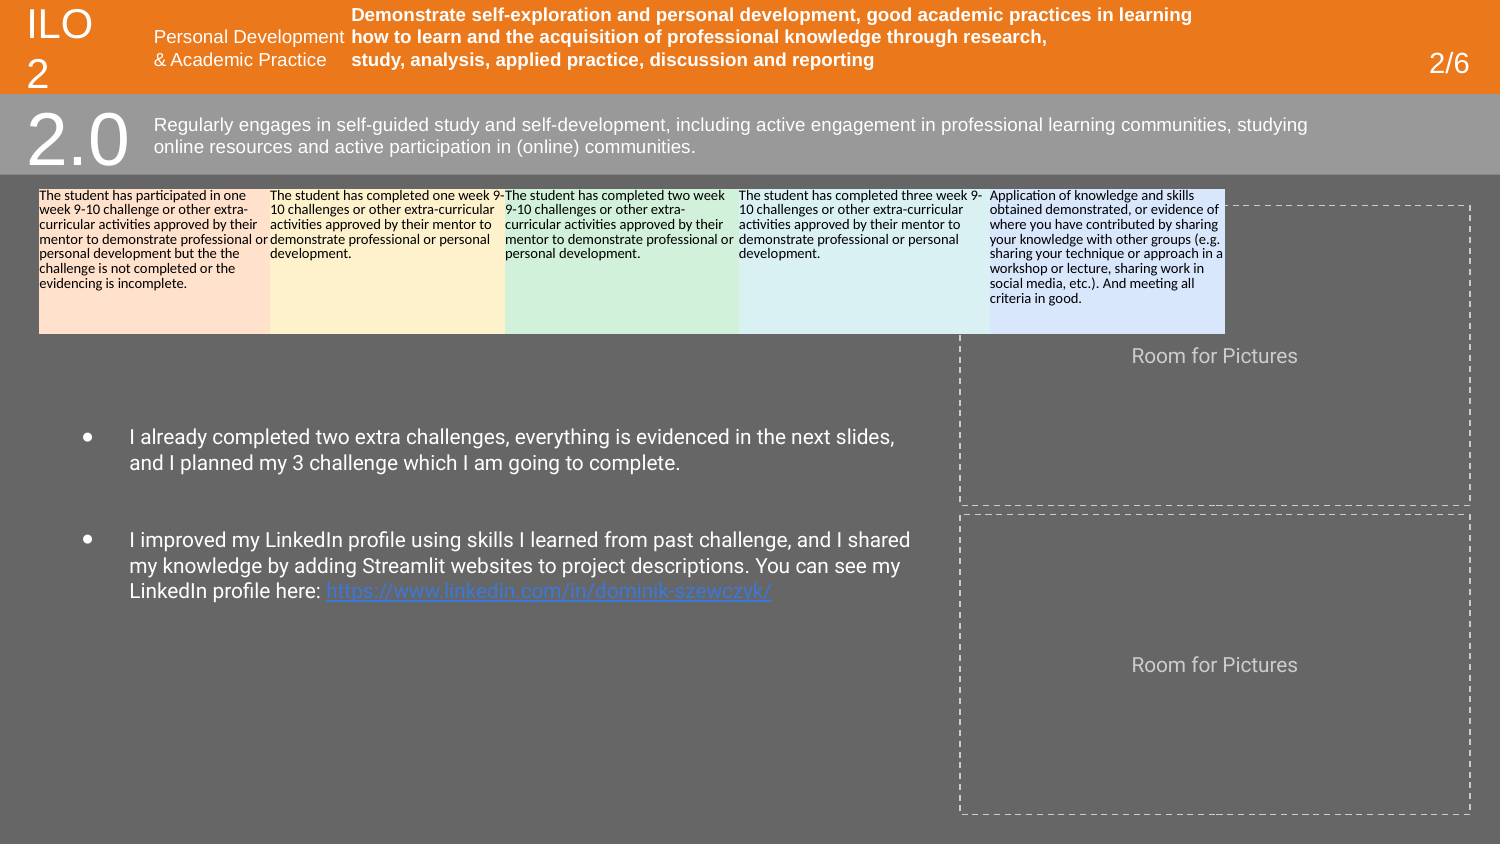

# ILO 2
Personal Development & Academic Practice
Demonstrate self-exploration and personal development, good academic practices in learning how to learn and the acquisition of professional knowledge through research,
study, analysis, applied practice, discussion and reporting

2/6
2.0
Regularly engages in self-guided study and self-development, including active engagement in professional learning communities, studying online resources and active participation in (online) communities.
| The student has participated in one week 9-10 challenge or other extra-curricular activities approved by their mentor to demonstrate professional or personal development but the the challenge is not completed or the evidencing is incomplete. | The student has completed one week 9-10 challenges or other extra-curricular activities approved by their mentor to demonstrate professional or personal development. | The student has completed two week 9-10 challenges or other extra-curricular activities approved by their mentor to demonstrate professional or personal development. | The student has completed three week 9-10 challenges or other extra-curricular activities approved by their mentor to demonstrate professional or personal development. | Application of knowledge and skills obtained demonstrated, or evidence of where you have contributed by sharing your knowledge with other groups (e.g. sharing your technique or approach in a workshop or lecture, sharing work in social media, etc.). And meeting all criteria in good. |
| --- | --- | --- | --- | --- |
|  |  |  |  |  |
I already completed two extra challenges, everything is evidenced in the next slides, and I planned my 3 challenge which I am going to complete.
I improved my LinkedIn profile using skills I learned from past challenge, and I shared my knowledge by adding Streamlit websites to project descriptions. You can see my LinkedIn profile here: https://www.linkedin.com/in/dominik-szewczyk/